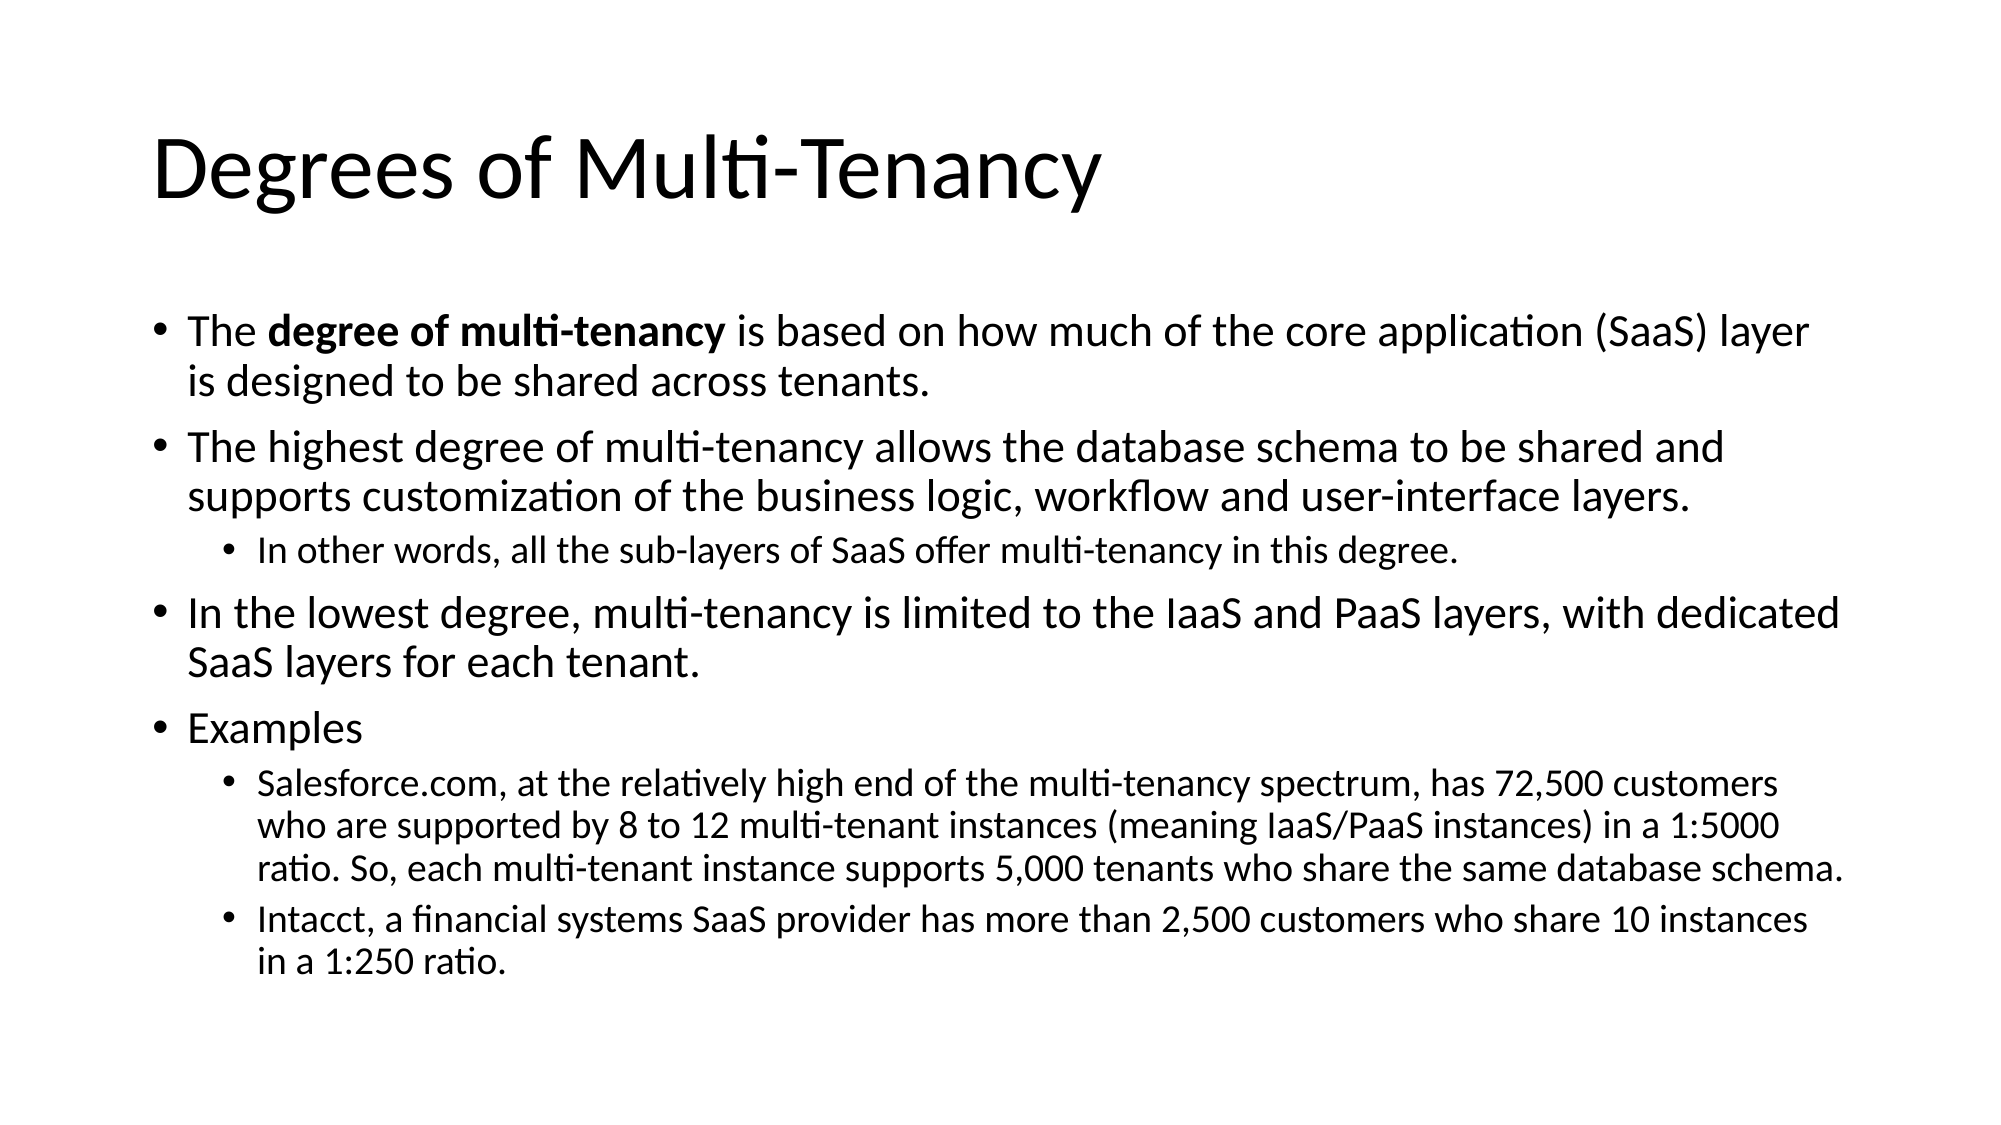

# Degrees of Multi-Tenancy
The degree of multi-tenancy is based on how much of the core application (SaaS) layer is designed to be shared across tenants.
The highest degree of multi-tenancy allows the database schema to be shared and supports customization of the business logic, workflow and user-interface layers.
In other words, all the sub-layers of SaaS offer multi-tenancy in this degree.
In the lowest degree, multi-tenancy is limited to the IaaS and PaaS layers, with dedicated SaaS layers for each tenant.
Examples
Salesforce.com, at the relatively high end of the multi-tenancy spectrum, has 72,500 customers who are supported by 8 to 12 multi-tenant instances (meaning IaaS/PaaS instances) in a 1:5000 ratio. So, each multi-tenant instance supports 5,000 tenants who share the same database schema.
Intacct, a financial systems SaaS provider has more than 2,500 customers who share 10 instances in a 1:250 ratio.